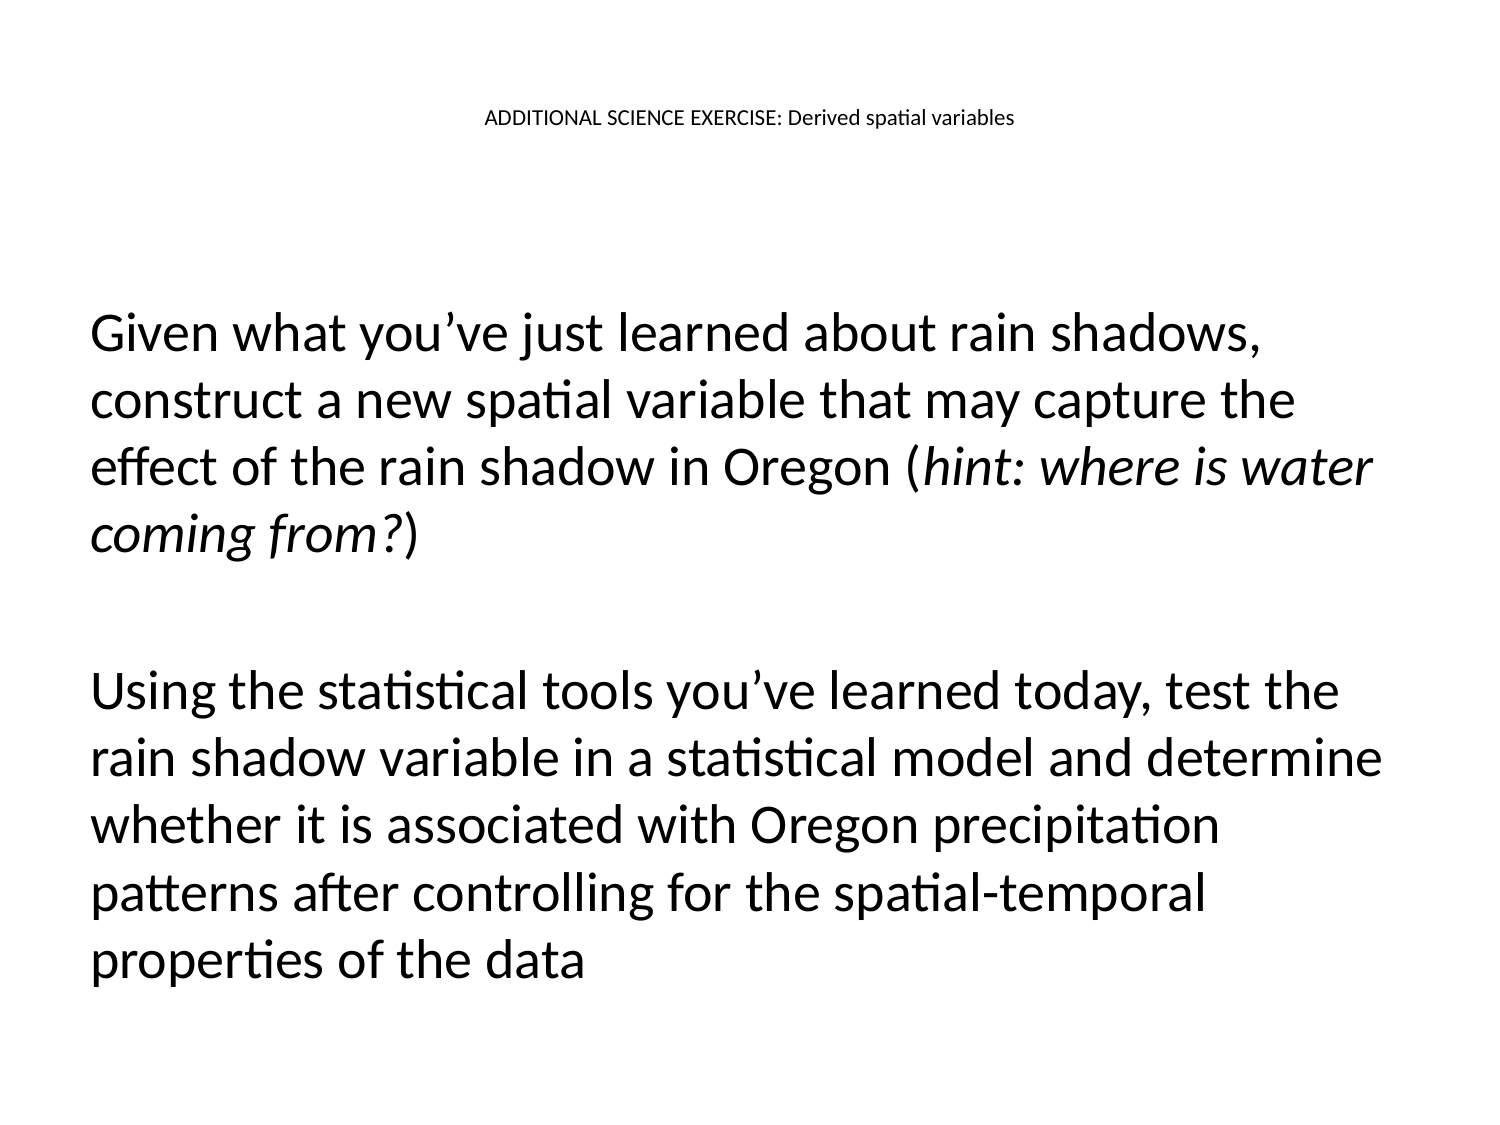

# ADDITIONAL SCIENCE EXERCISE: Derived spatial variables
Given what you’ve just learned about rain shadows, construct a new spatial variable that may capture the effect of the rain shadow in Oregon (hint: where is water coming from?)

Using the statistical tools you’ve learned today, test the rain shadow variable in a statistical model and determine whether it is associated with Oregon precipitation patterns after controlling for the spatial-temporal properties of the data